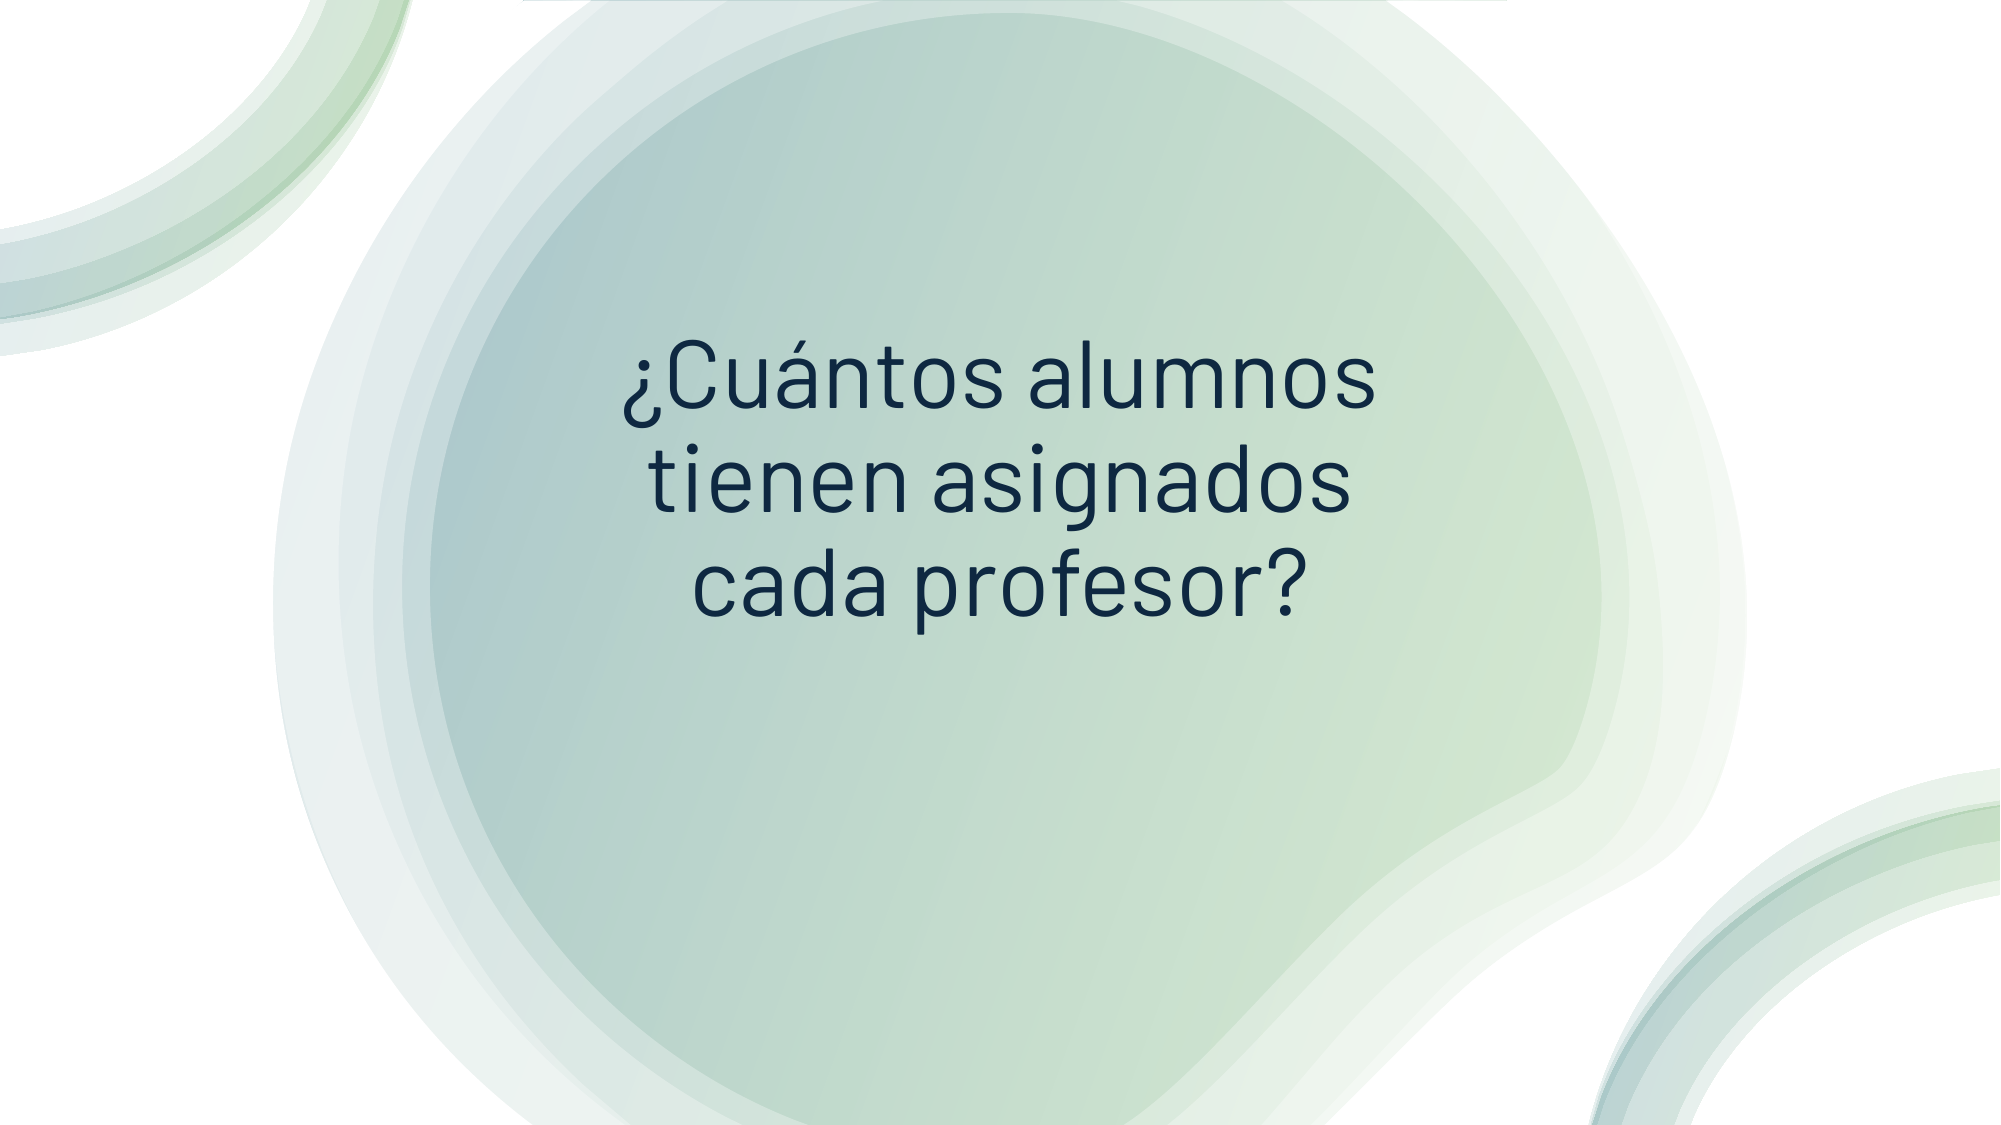

# ¿Cuántos alumnos tienen asignados cada profesor?